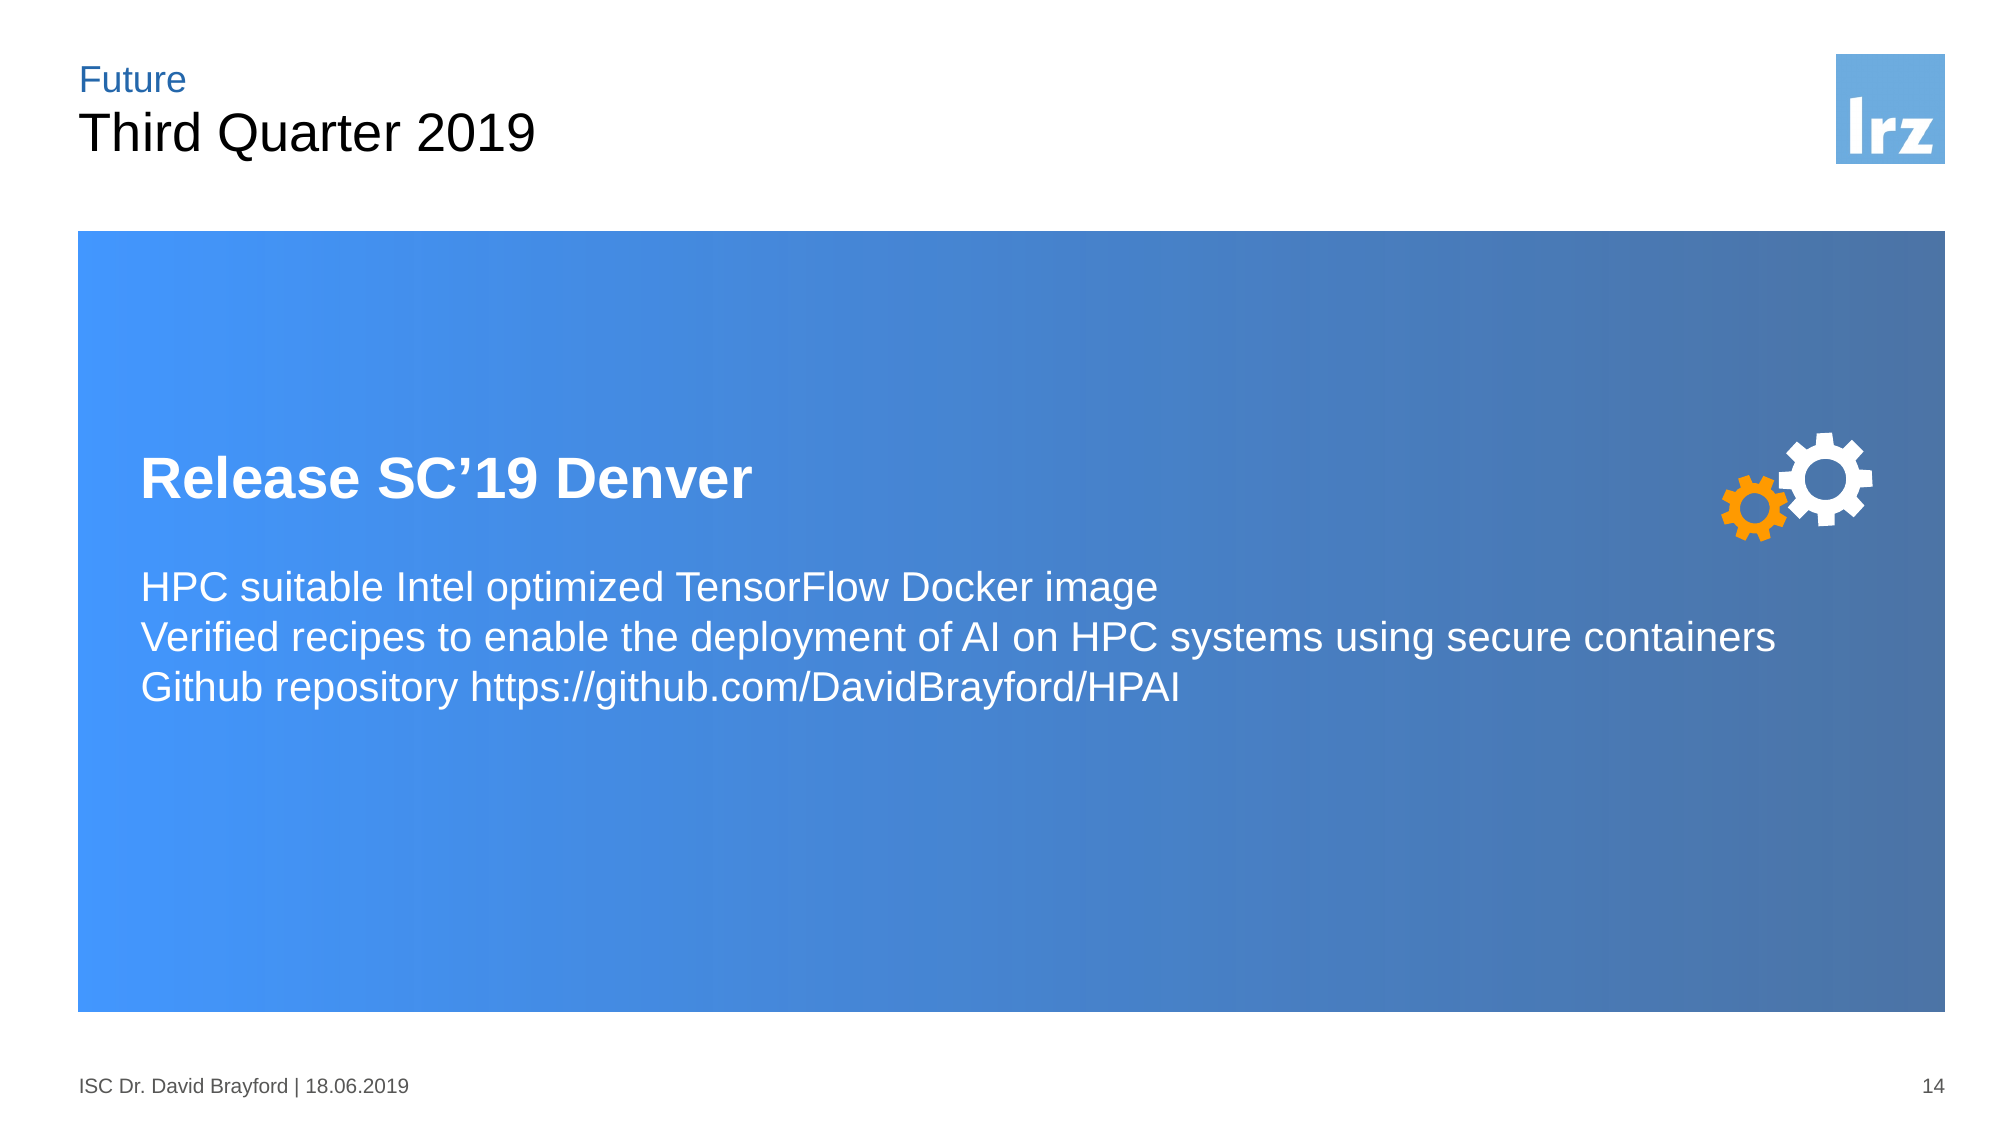

Future
# Third Quarter 2019

Release SC’19 Denver
HPC suitable Intel optimized TensorFlow Docker image
Verified recipes to enable the deployment of AI on HPC systems using secure containers
Github repository https://github.com/DavidBrayford/HPAI
ISC Dr. David Brayford | 18.06.2019
14